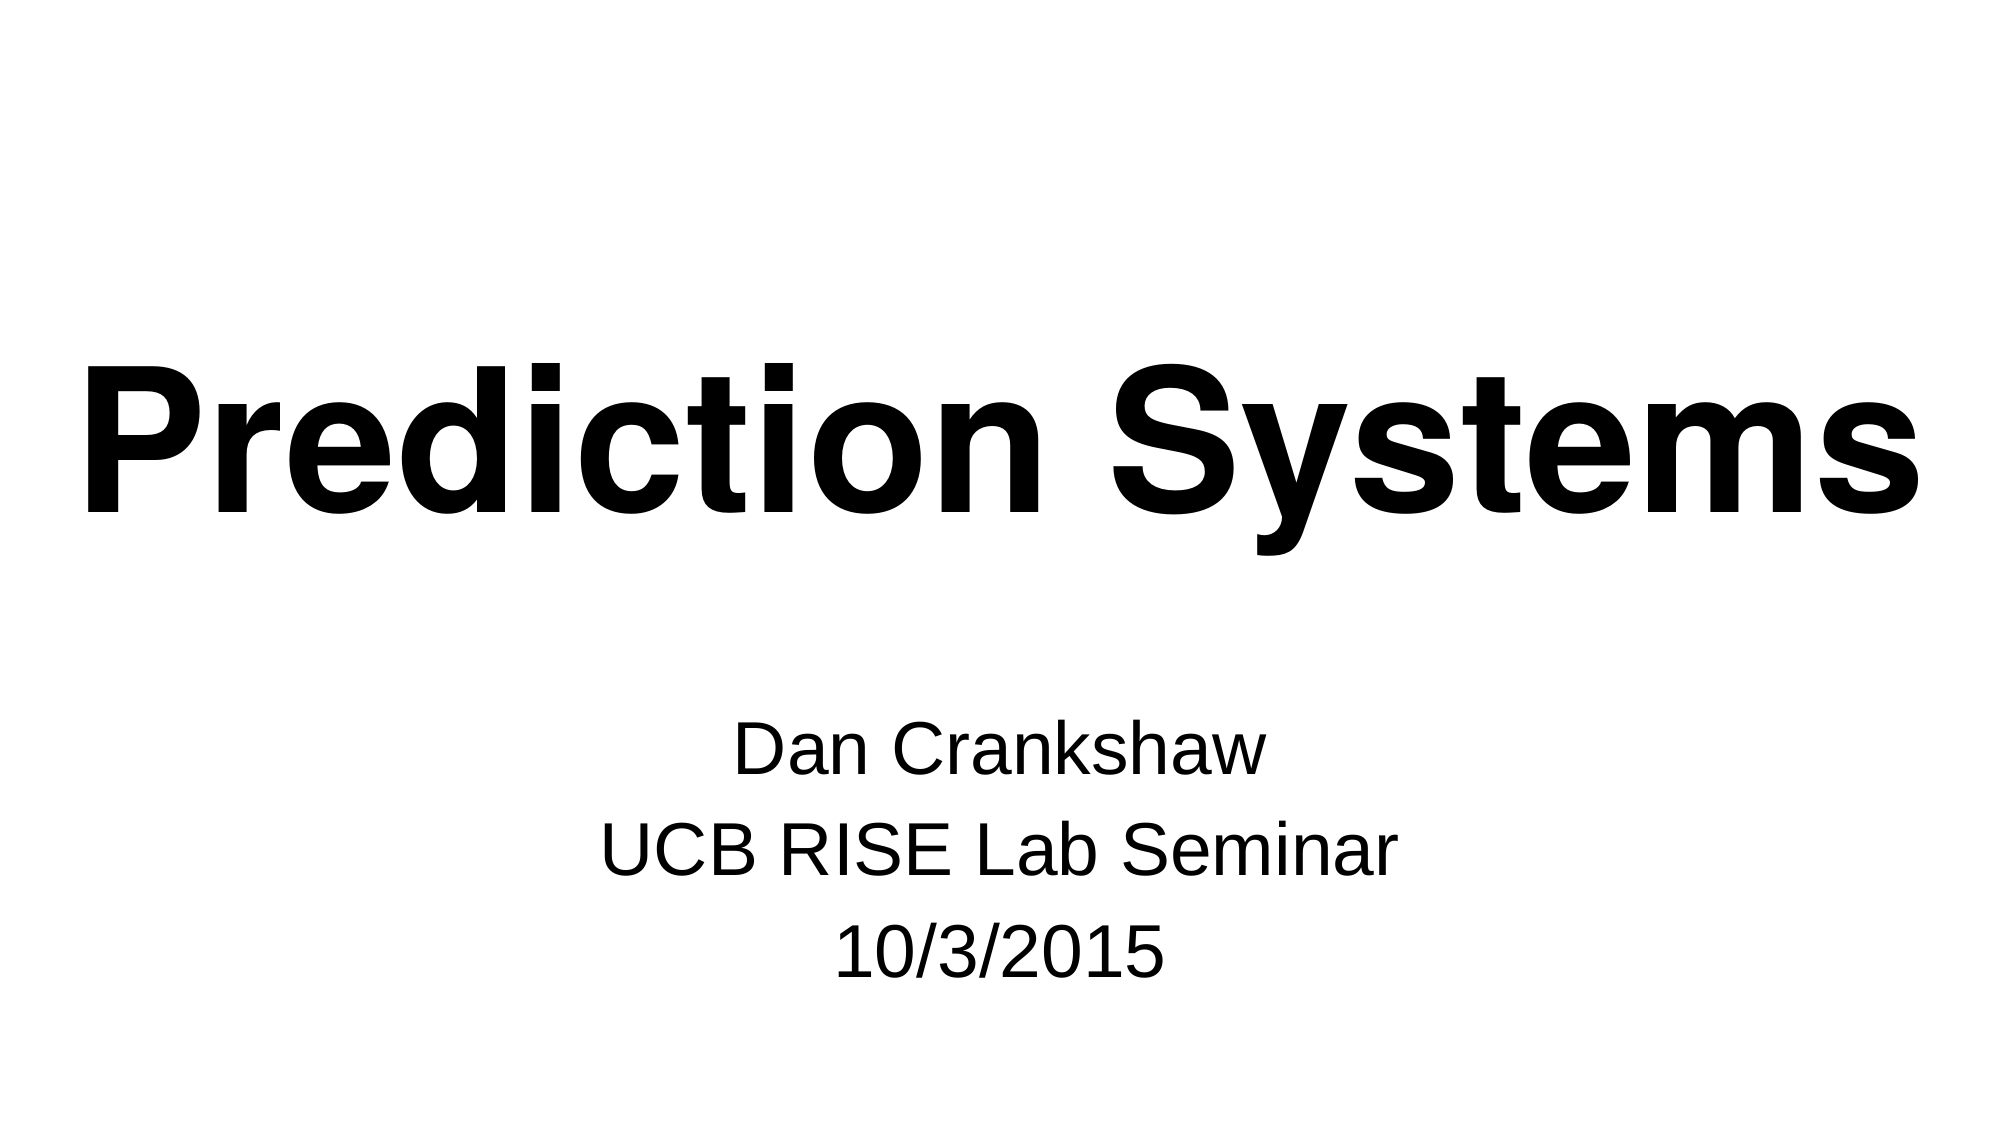

# Prediction Systems
Dan Crankshaw
UCB RISE Lab Seminar
10/3/2015